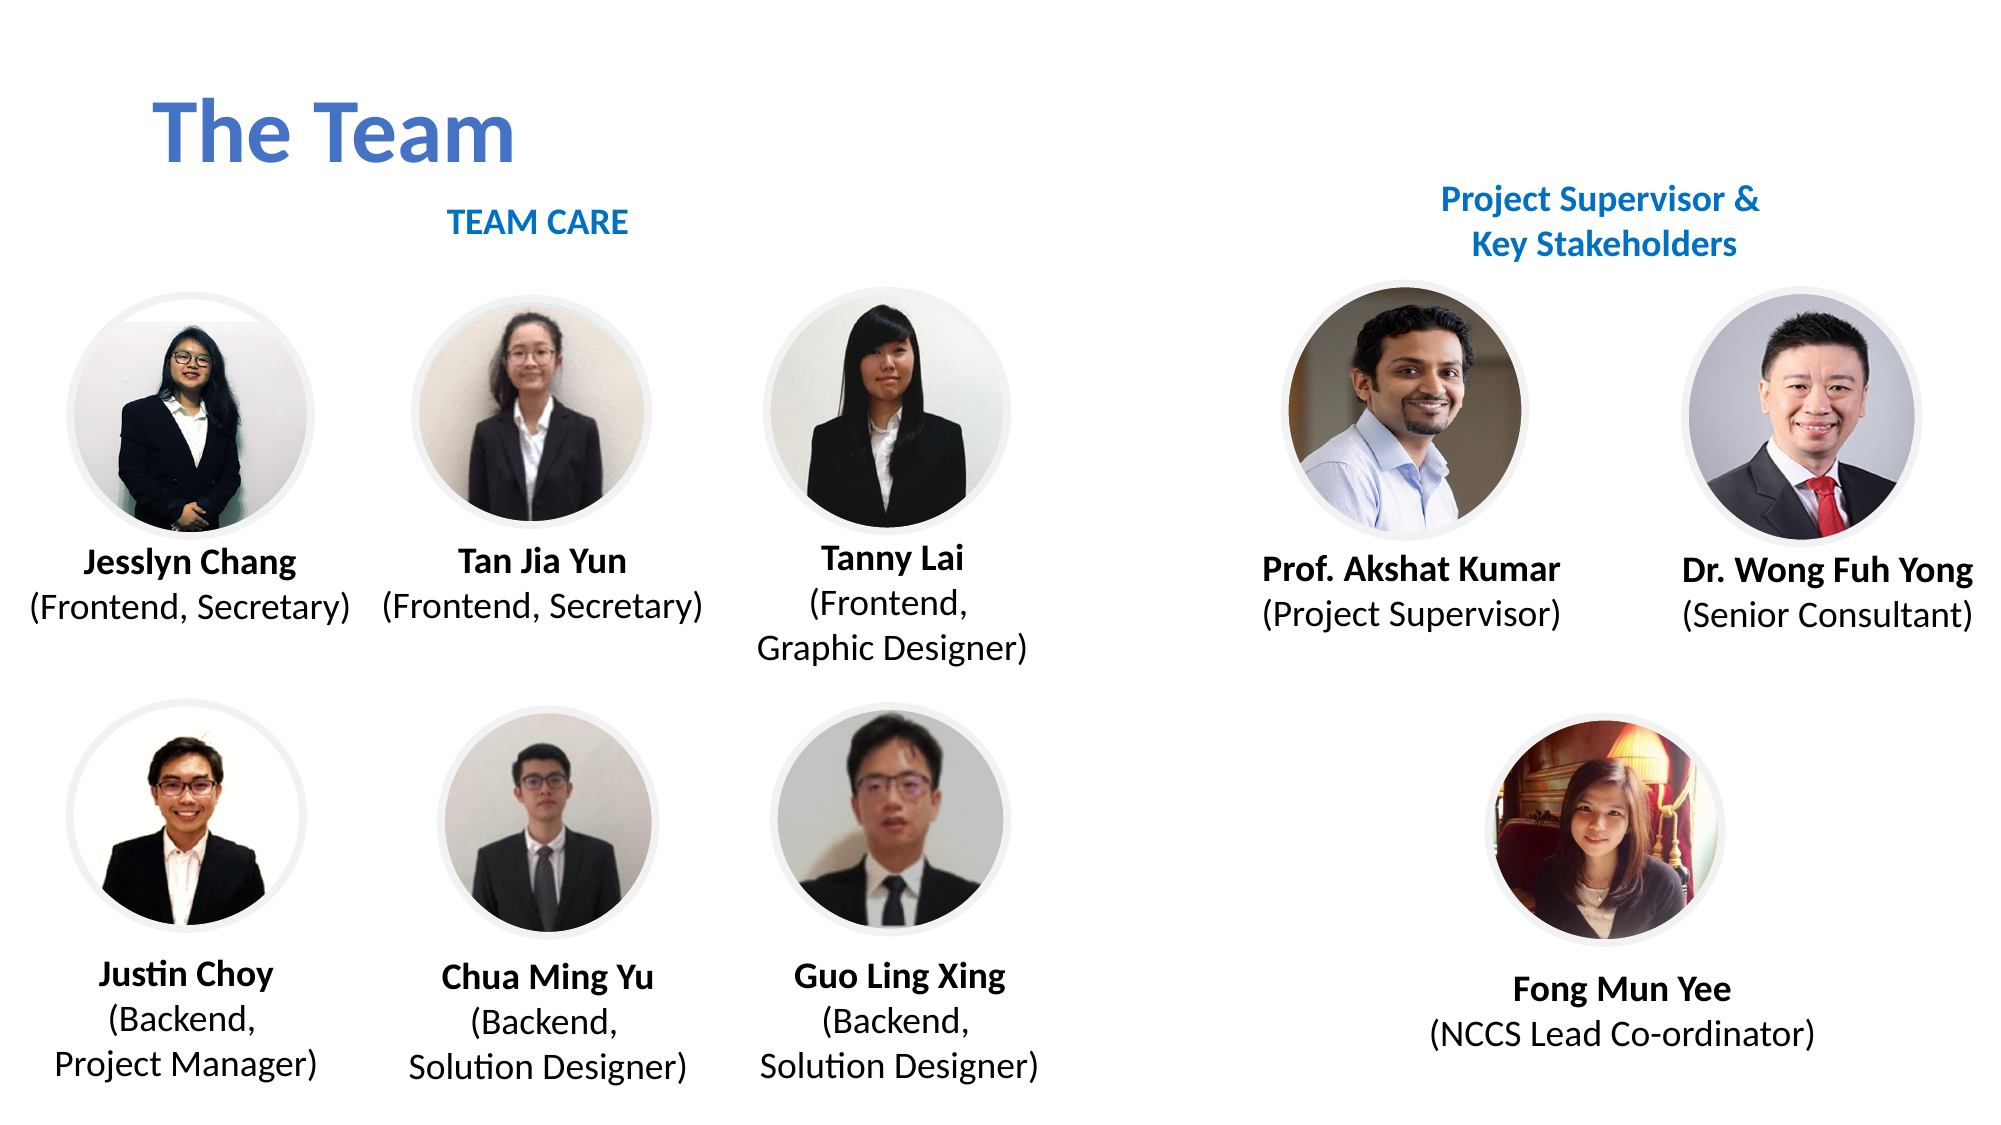

# The Team
Project Supervisor &
Key Stakeholders
TEAM CARE

Tanny Lai
(Frontend,
Graphic Designer)
Tan Jia Yun
(Frontend, Secretary)
Jesslyn Chang
(Frontend, Secretary)
Prof. Akshat Kumar
(Project Supervisor)
Dr. Wong Fuh Yong
(Senior Consultant)

Justin Choy
(Backend,
Project Manager)
Guo Ling Xing
(Backend,
Solution Designer)
Chua Ming Yu
(Backend,
Solution Designer)
Fong Mun Yee
(NCCS Lead Co-ordinator)